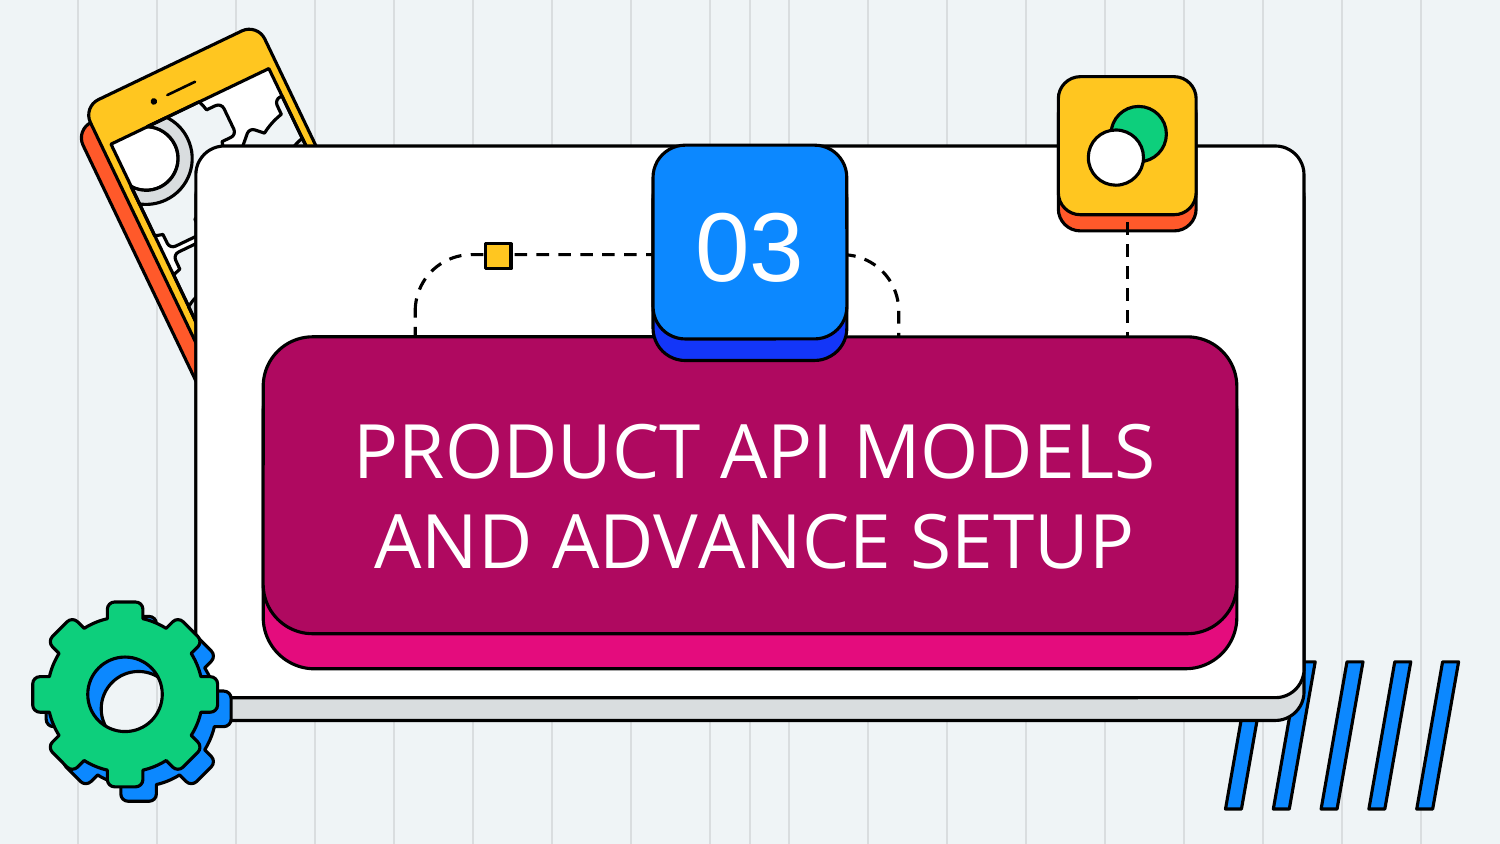

03

# PRODUCT API MODELS AND ADVANCE SETUP